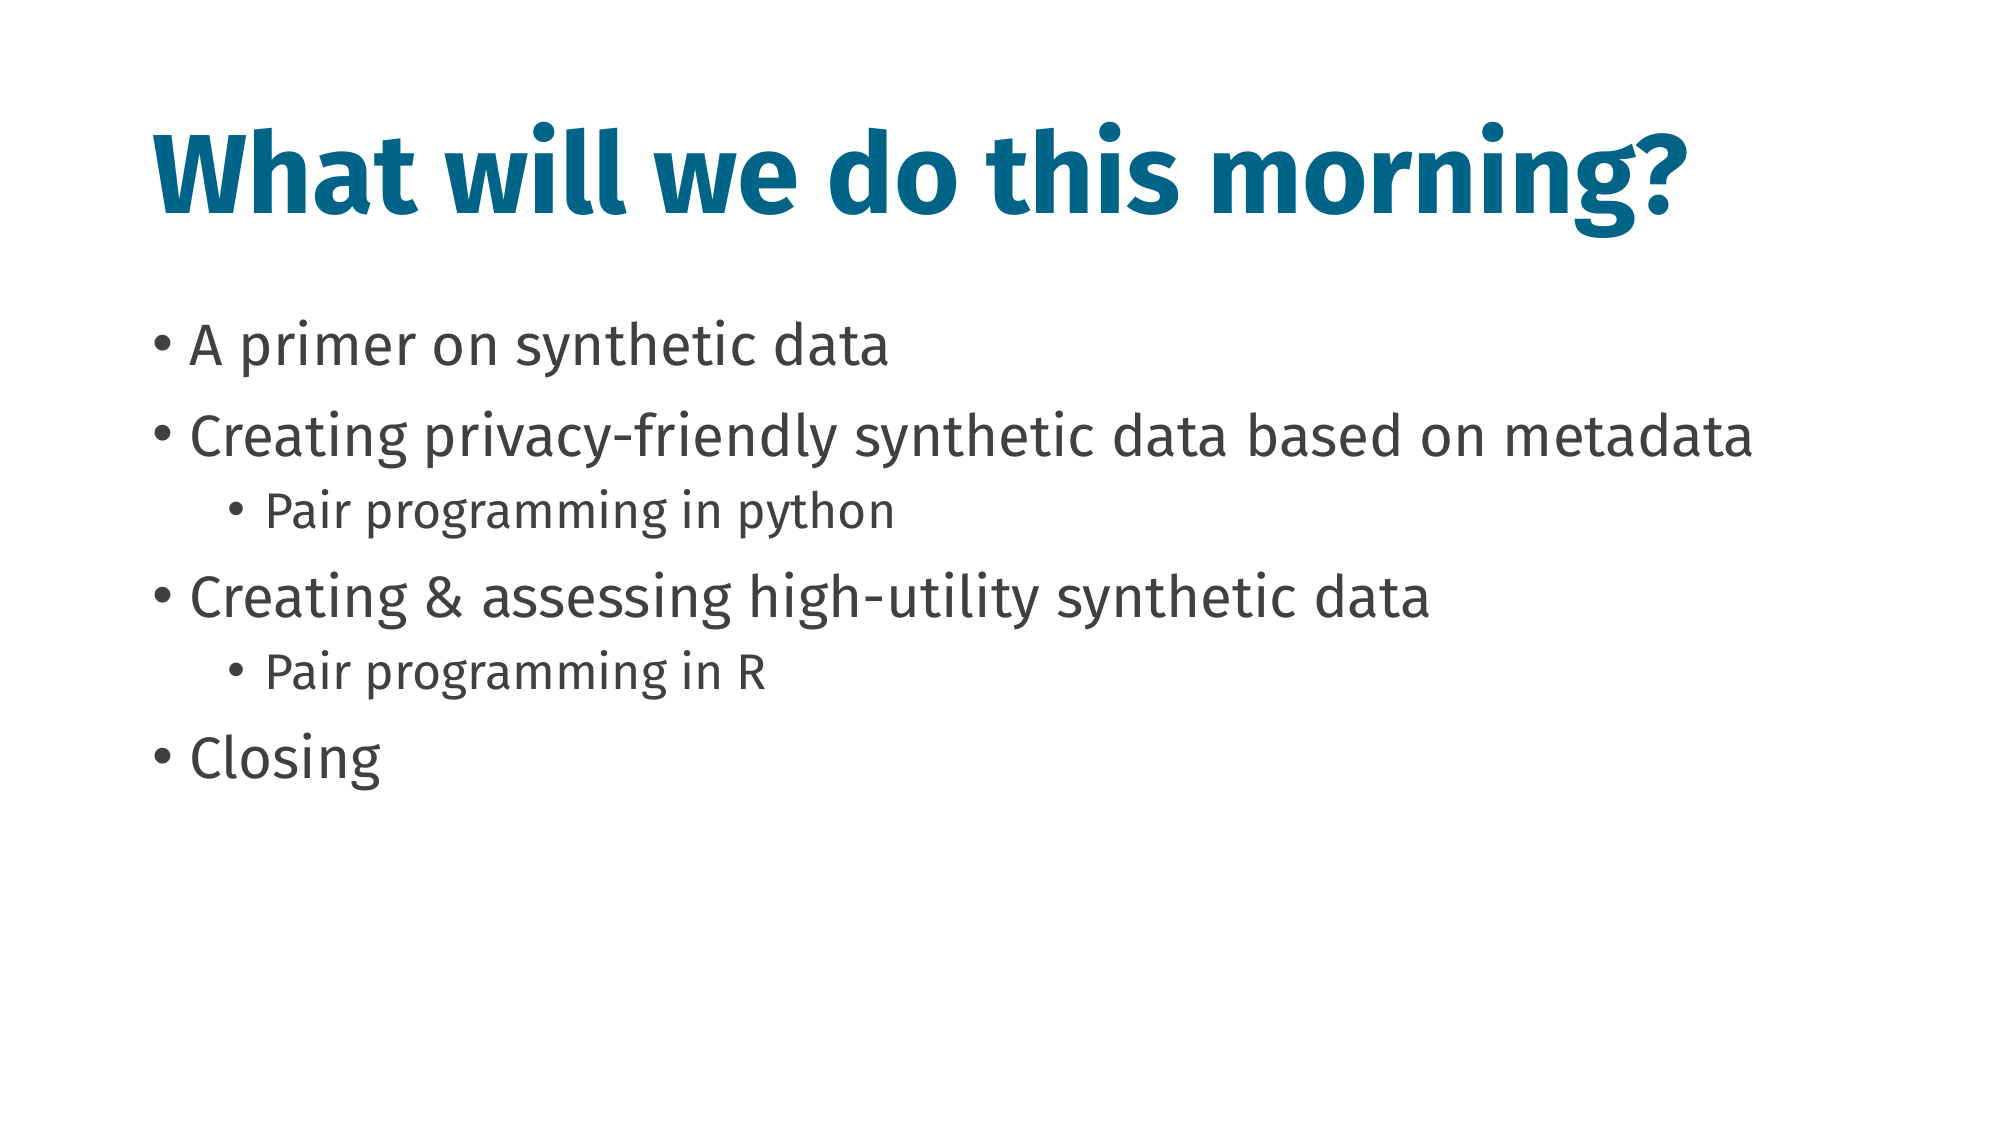

# What will we do this morning?
A primer on synthetic data
Creating privacy-friendly synthetic data based on metadata
Pair programming in python
Creating & assessing high-utility synthetic data
Pair programming in R
Closing